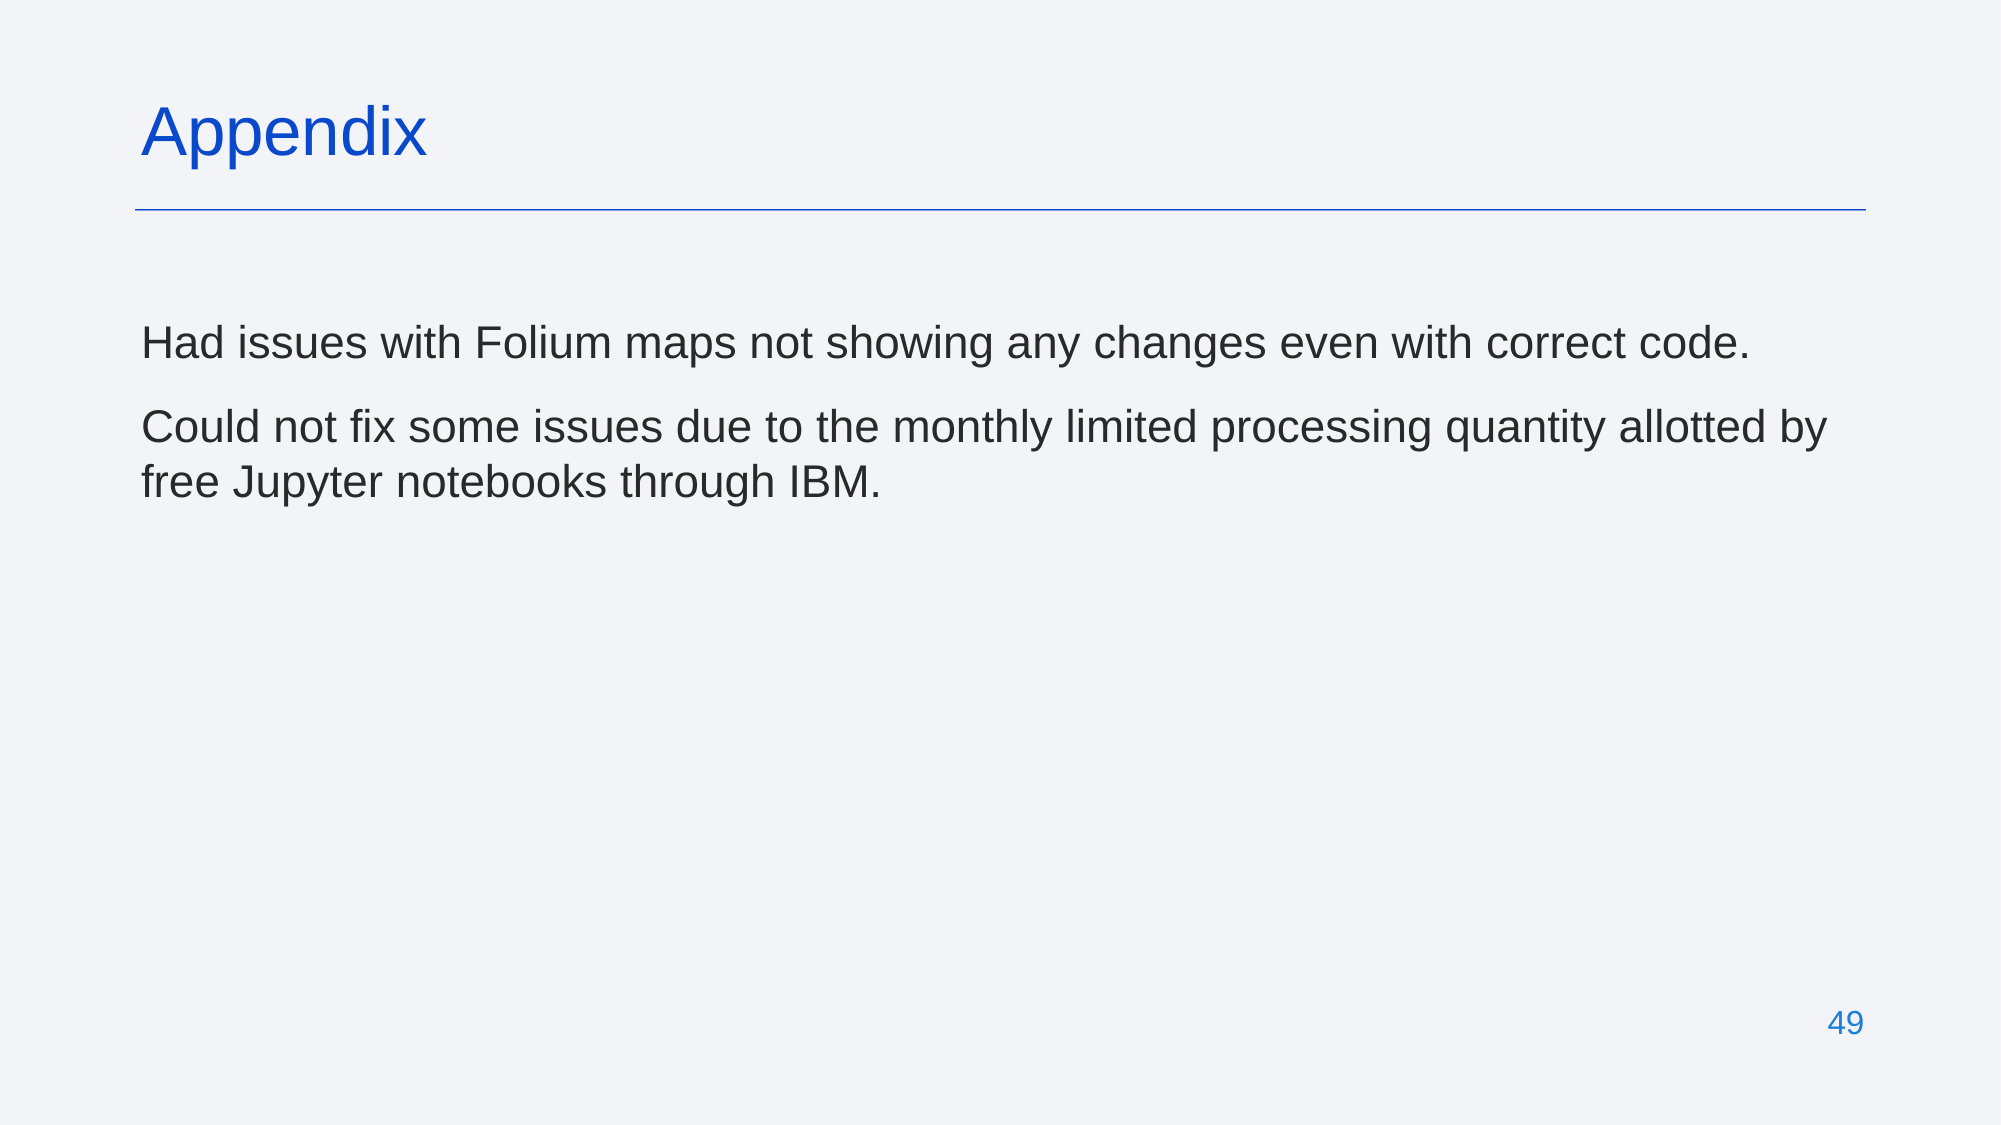

Appendix
Had issues with Folium maps not showing any changes even with correct code.
Could not fix some issues due to the monthly limited processing quantity allotted by free Jupyter notebooks through IBM.
49